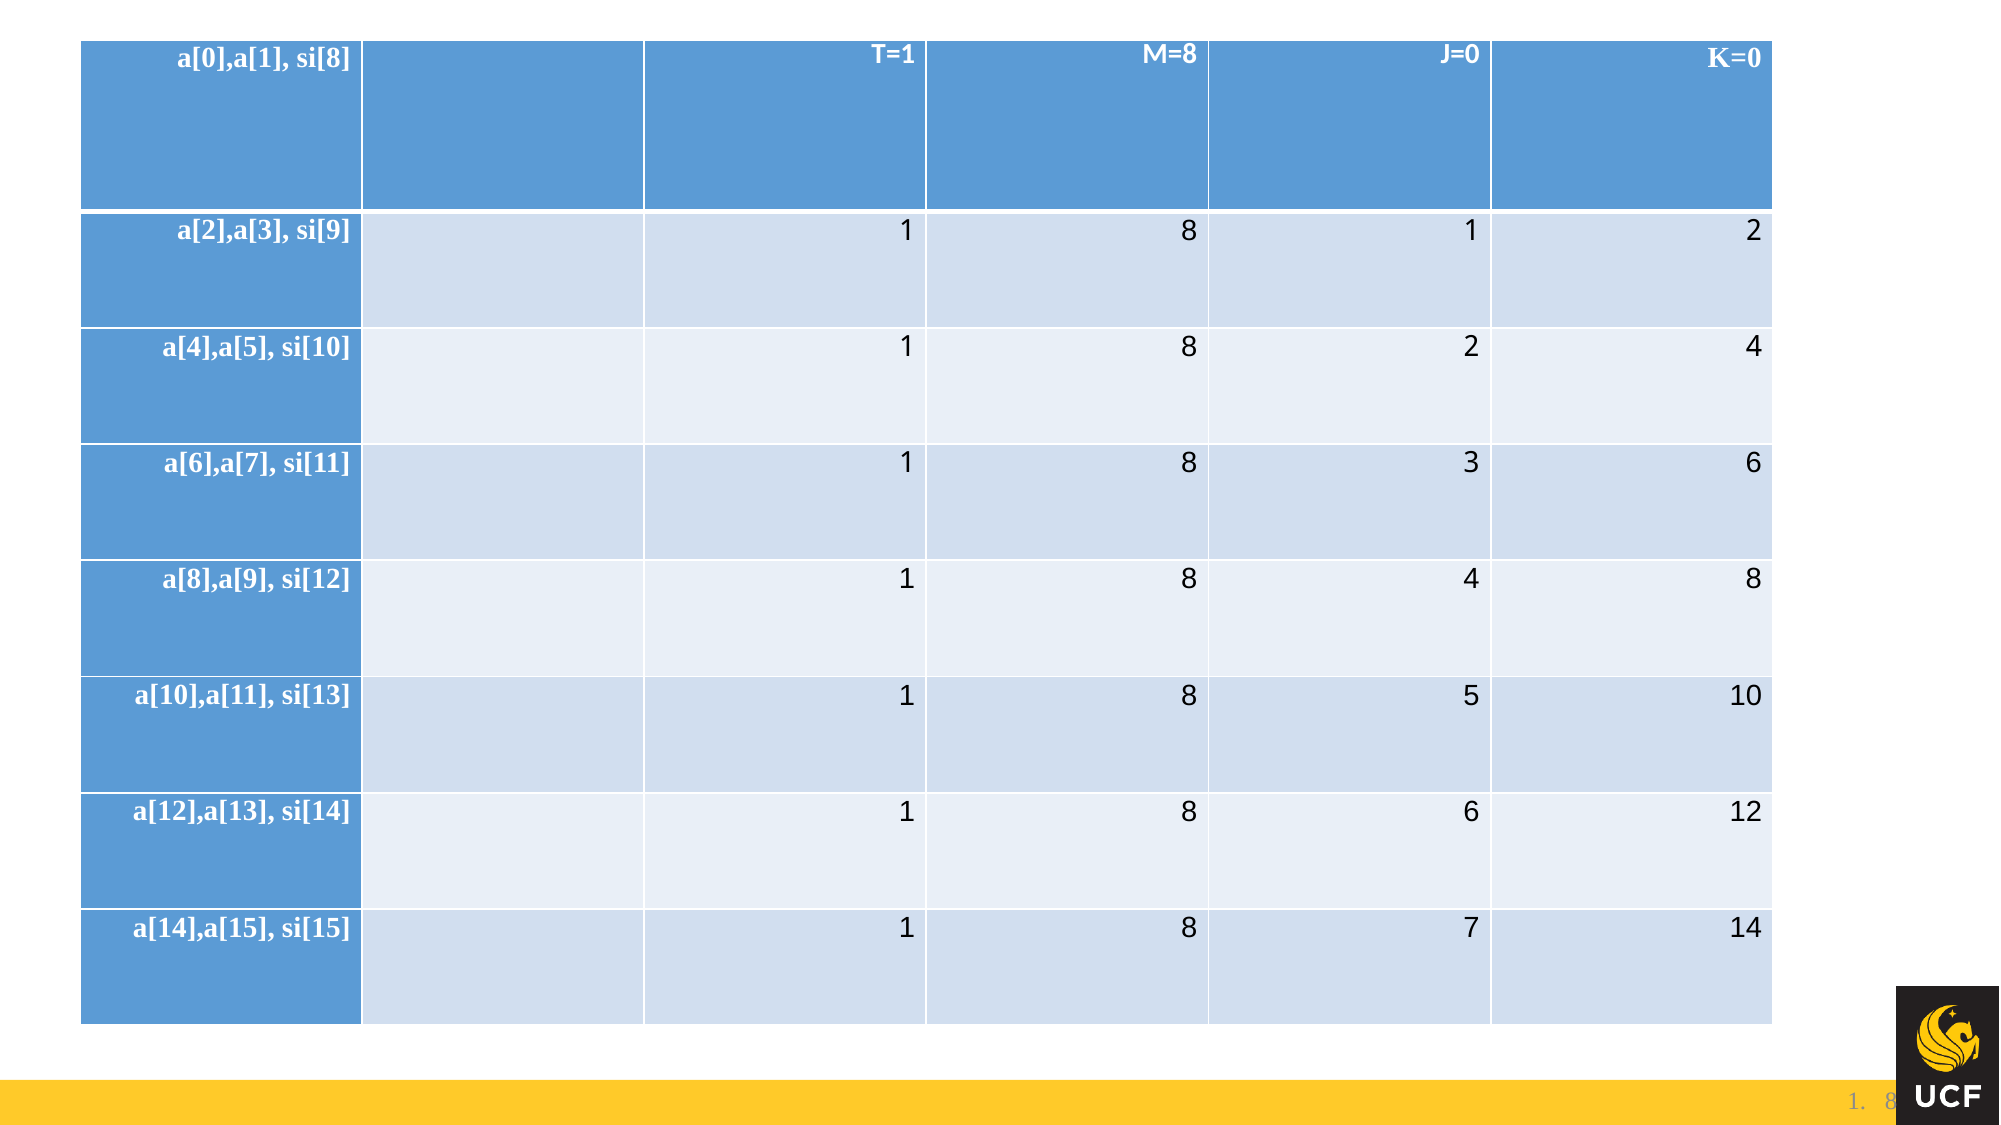

| a[0],a[1], si[8] |  | T=1 | M=8 | J=0 | K=0 |
| --- | --- | --- | --- | --- | --- |
| a[2],a[3], si[9] |  | 1 | 8 | 1 | 2 |
| a[4],a[5], si[10] |  | 1 | 8 | 2 | 4 |
| a[6],a[7], si[11] |  | 1 | 8 | 3 | 6 |
| a[8],a[9], si[12] |  | 1 | 8 | 4 | 8 |
| a[10],a[11], si[13] |  | 1 | 8 | 5 | 10 |
| a[12],a[13], si[14] |  | 1 | 8 | 6 | 12 |
| a[14],a[15], si[15] |  | 1 | 8 | 7 | 14 |
8